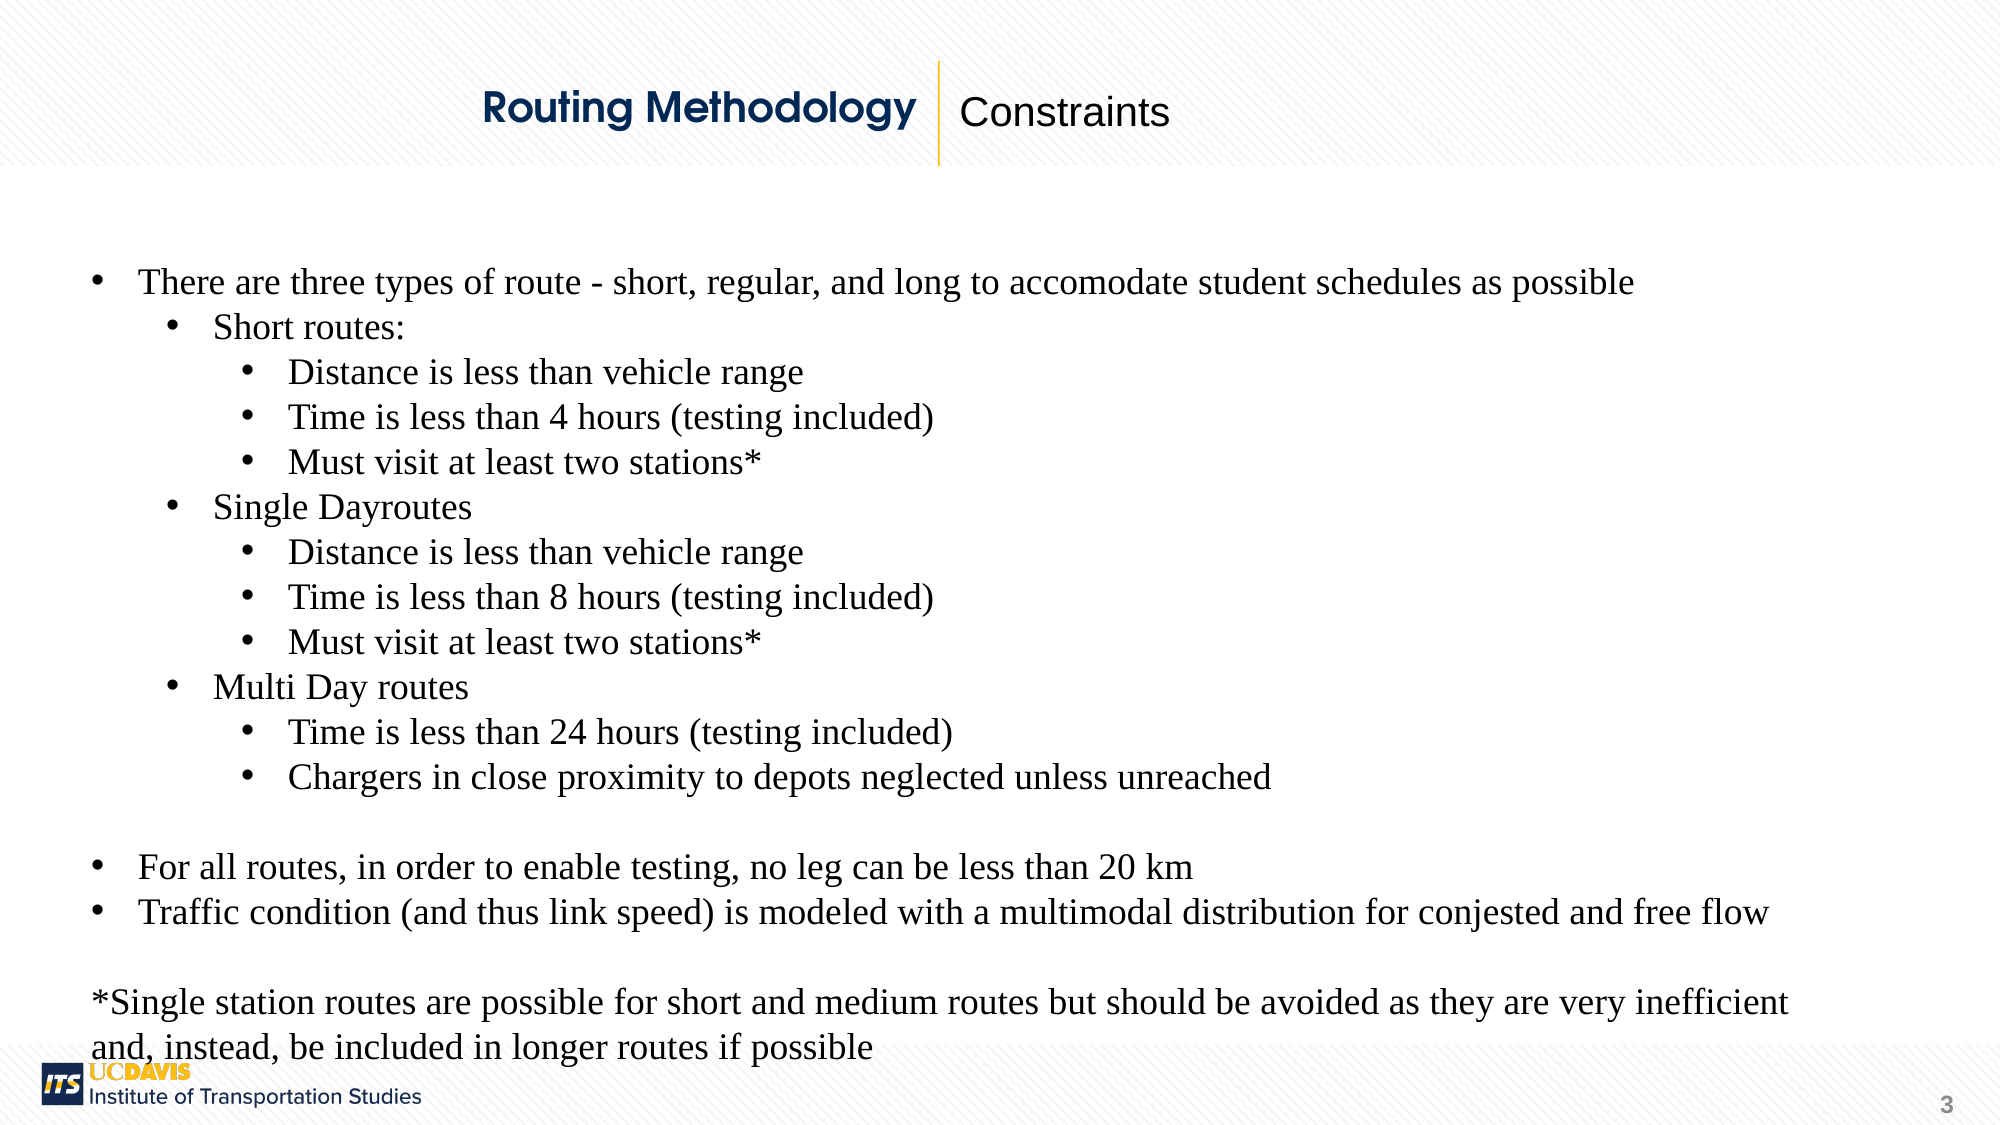

Constraints
Routing Methodology
There are three types of route - short, regular, and long to accomodate student schedules as possible
Short routes:
Distance is less than vehicle range
Time is less than 4 hours (testing included)
Must visit at least two stations*
Single Dayroutes
Distance is less than vehicle range
Time is less than 8 hours (testing included)
Must visit at least two stations*
Multi Day routes
Time is less than 24 hours (testing included)
Chargers in close proximity to depots neglected unless unreached

For all routes, in order to enable testing, no leg can be less than 20 km
Traffic condition (and thus link speed) is modeled with a multimodal distribution for conjested and free flow

*Single station routes are possible for short and medium routes but should be avoided as they are very inefficient and, instead, be included in longer routes if possible
3